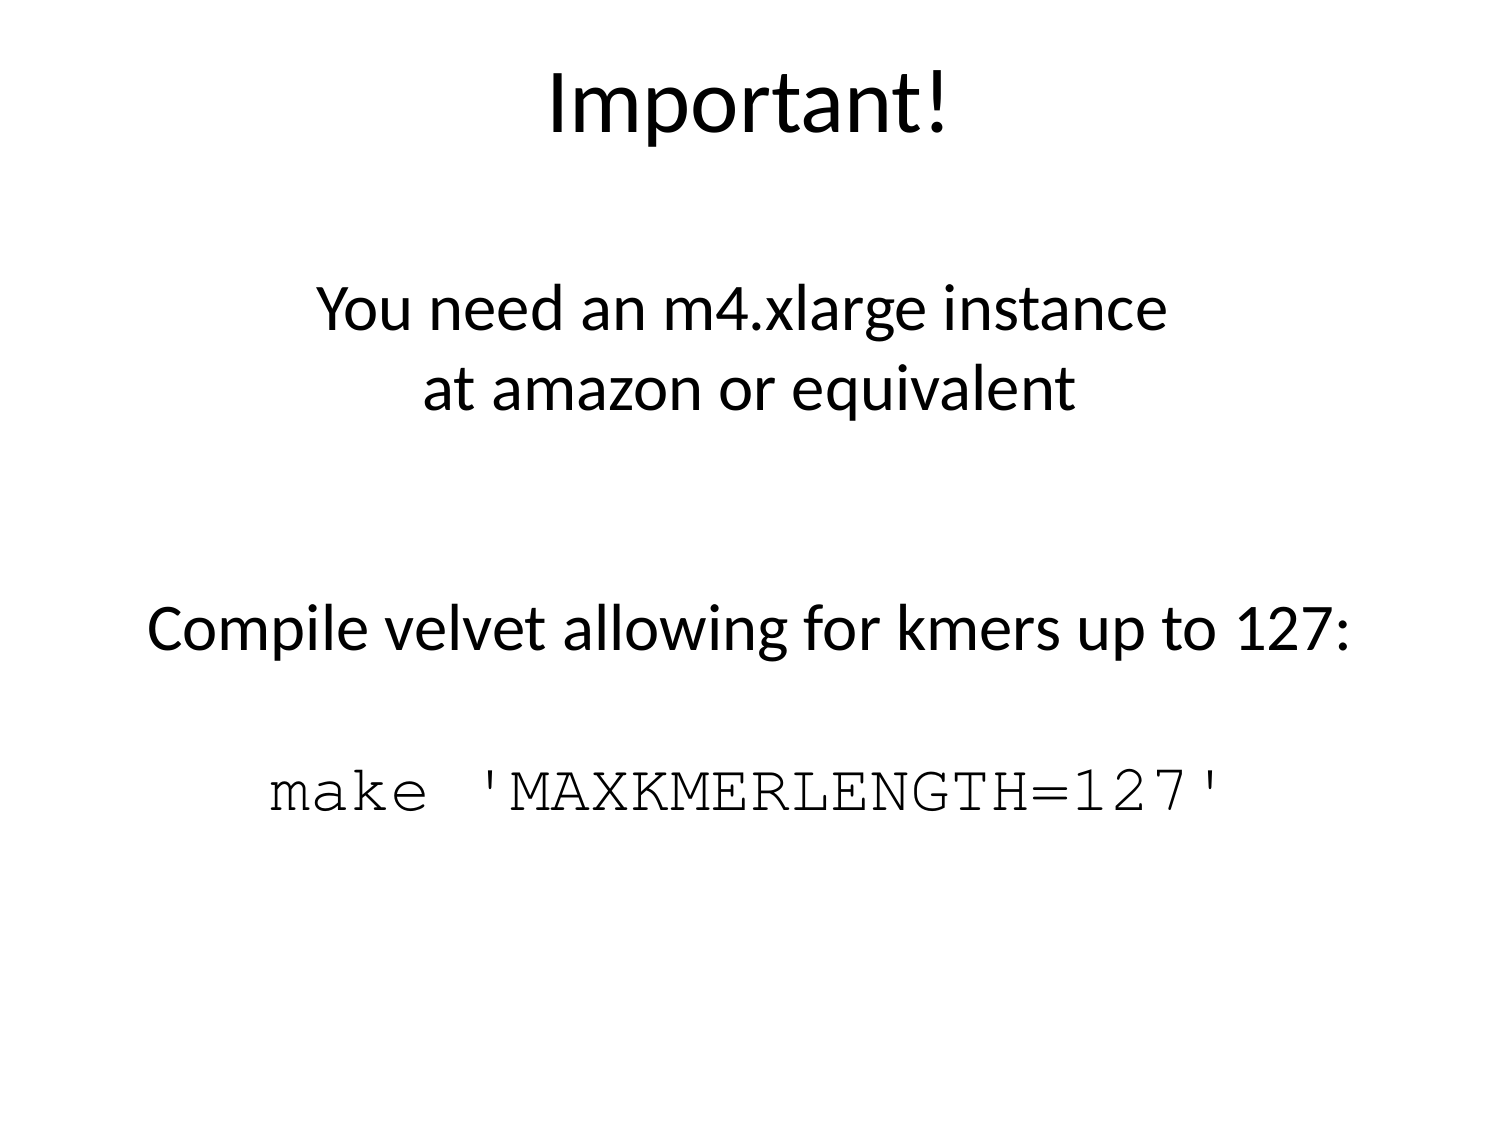

# Important!
You need an m4.xlarge instance
at amazon or equivalent

Compile velvet allowing for kmers up to 127:

make 'MAXKMERLENGTH=127'